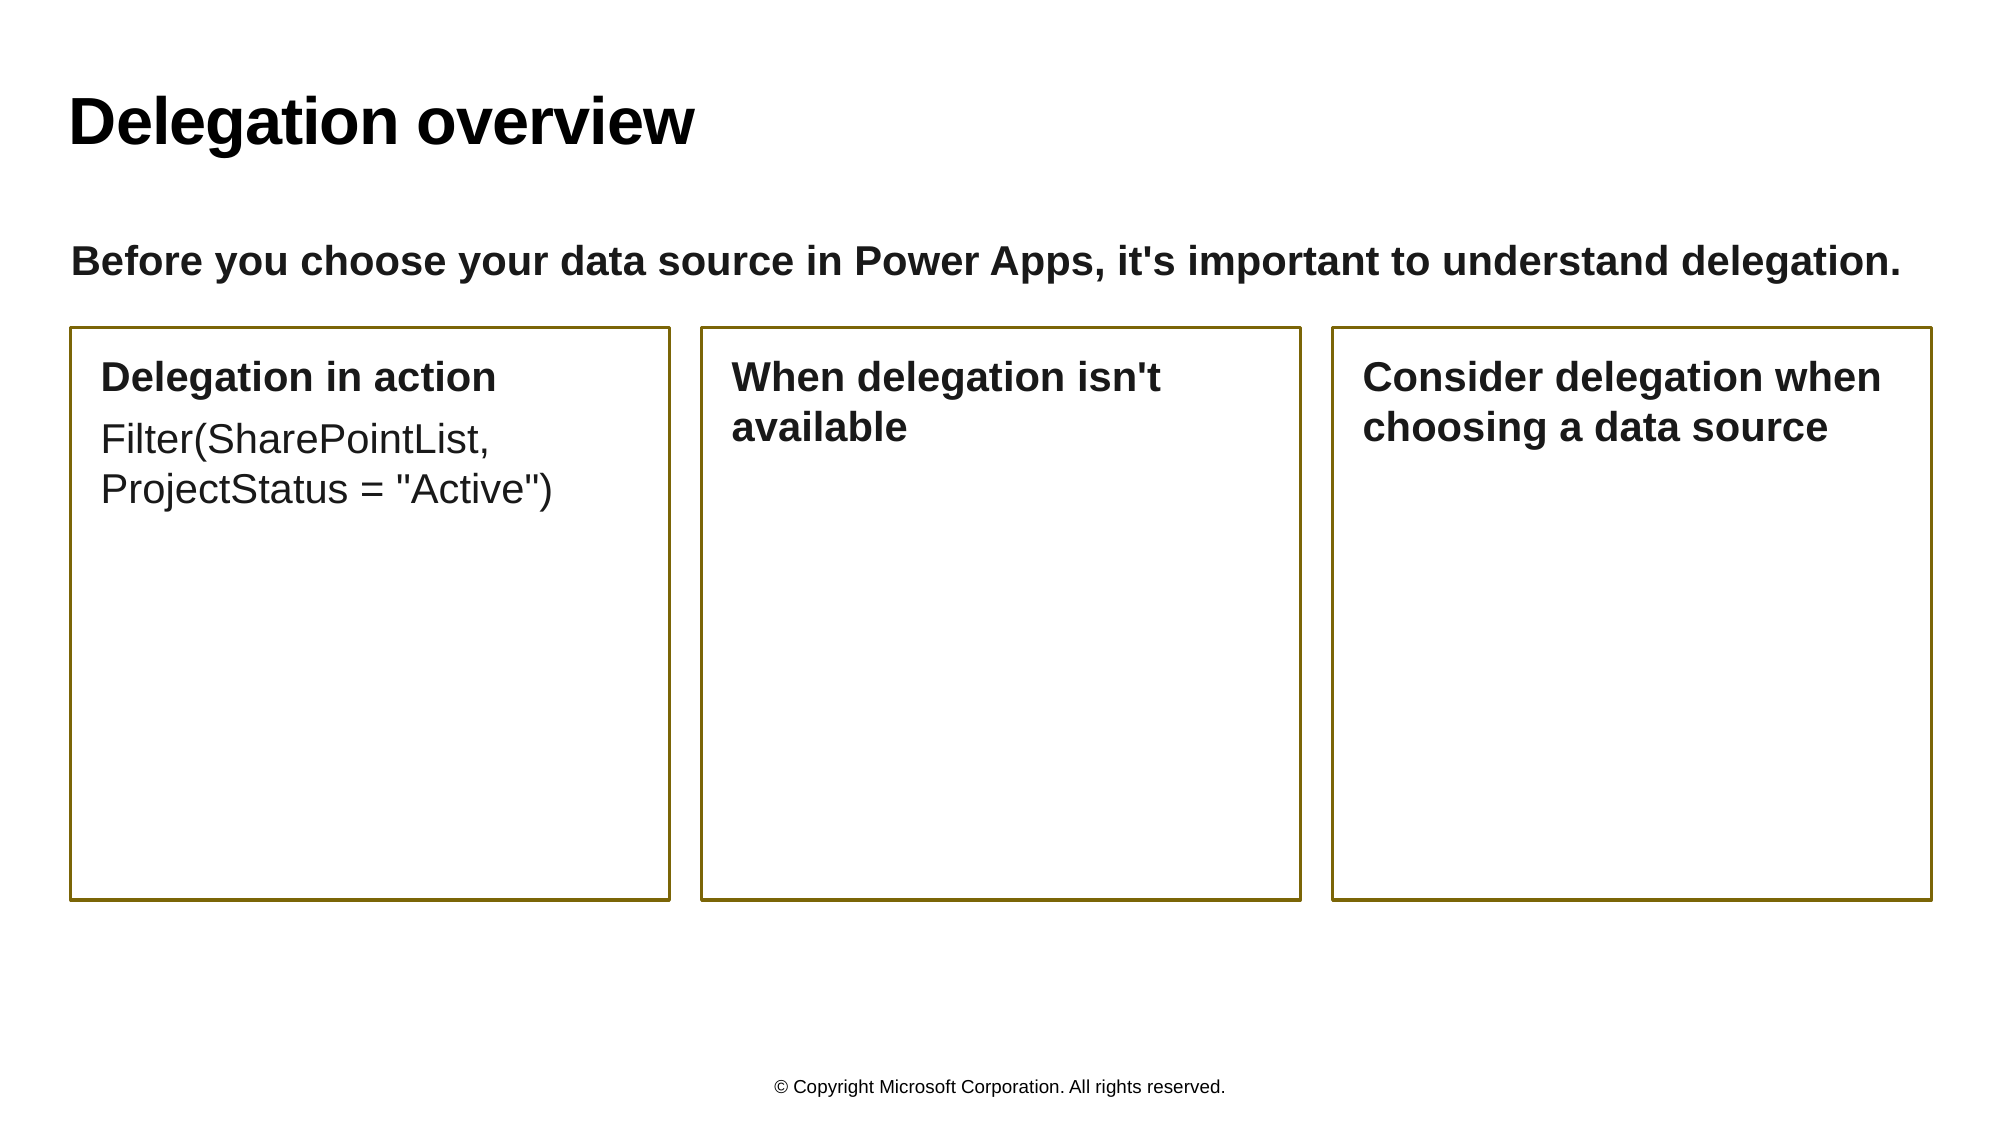

# Delegation overview
Before you choose your data source in Power Apps, it's important to understand delegation.
Delegation in action
Filter(SharePointList, ProjectStatus = "Active")
When delegation isn't available
Consider delegation when choosing a data source